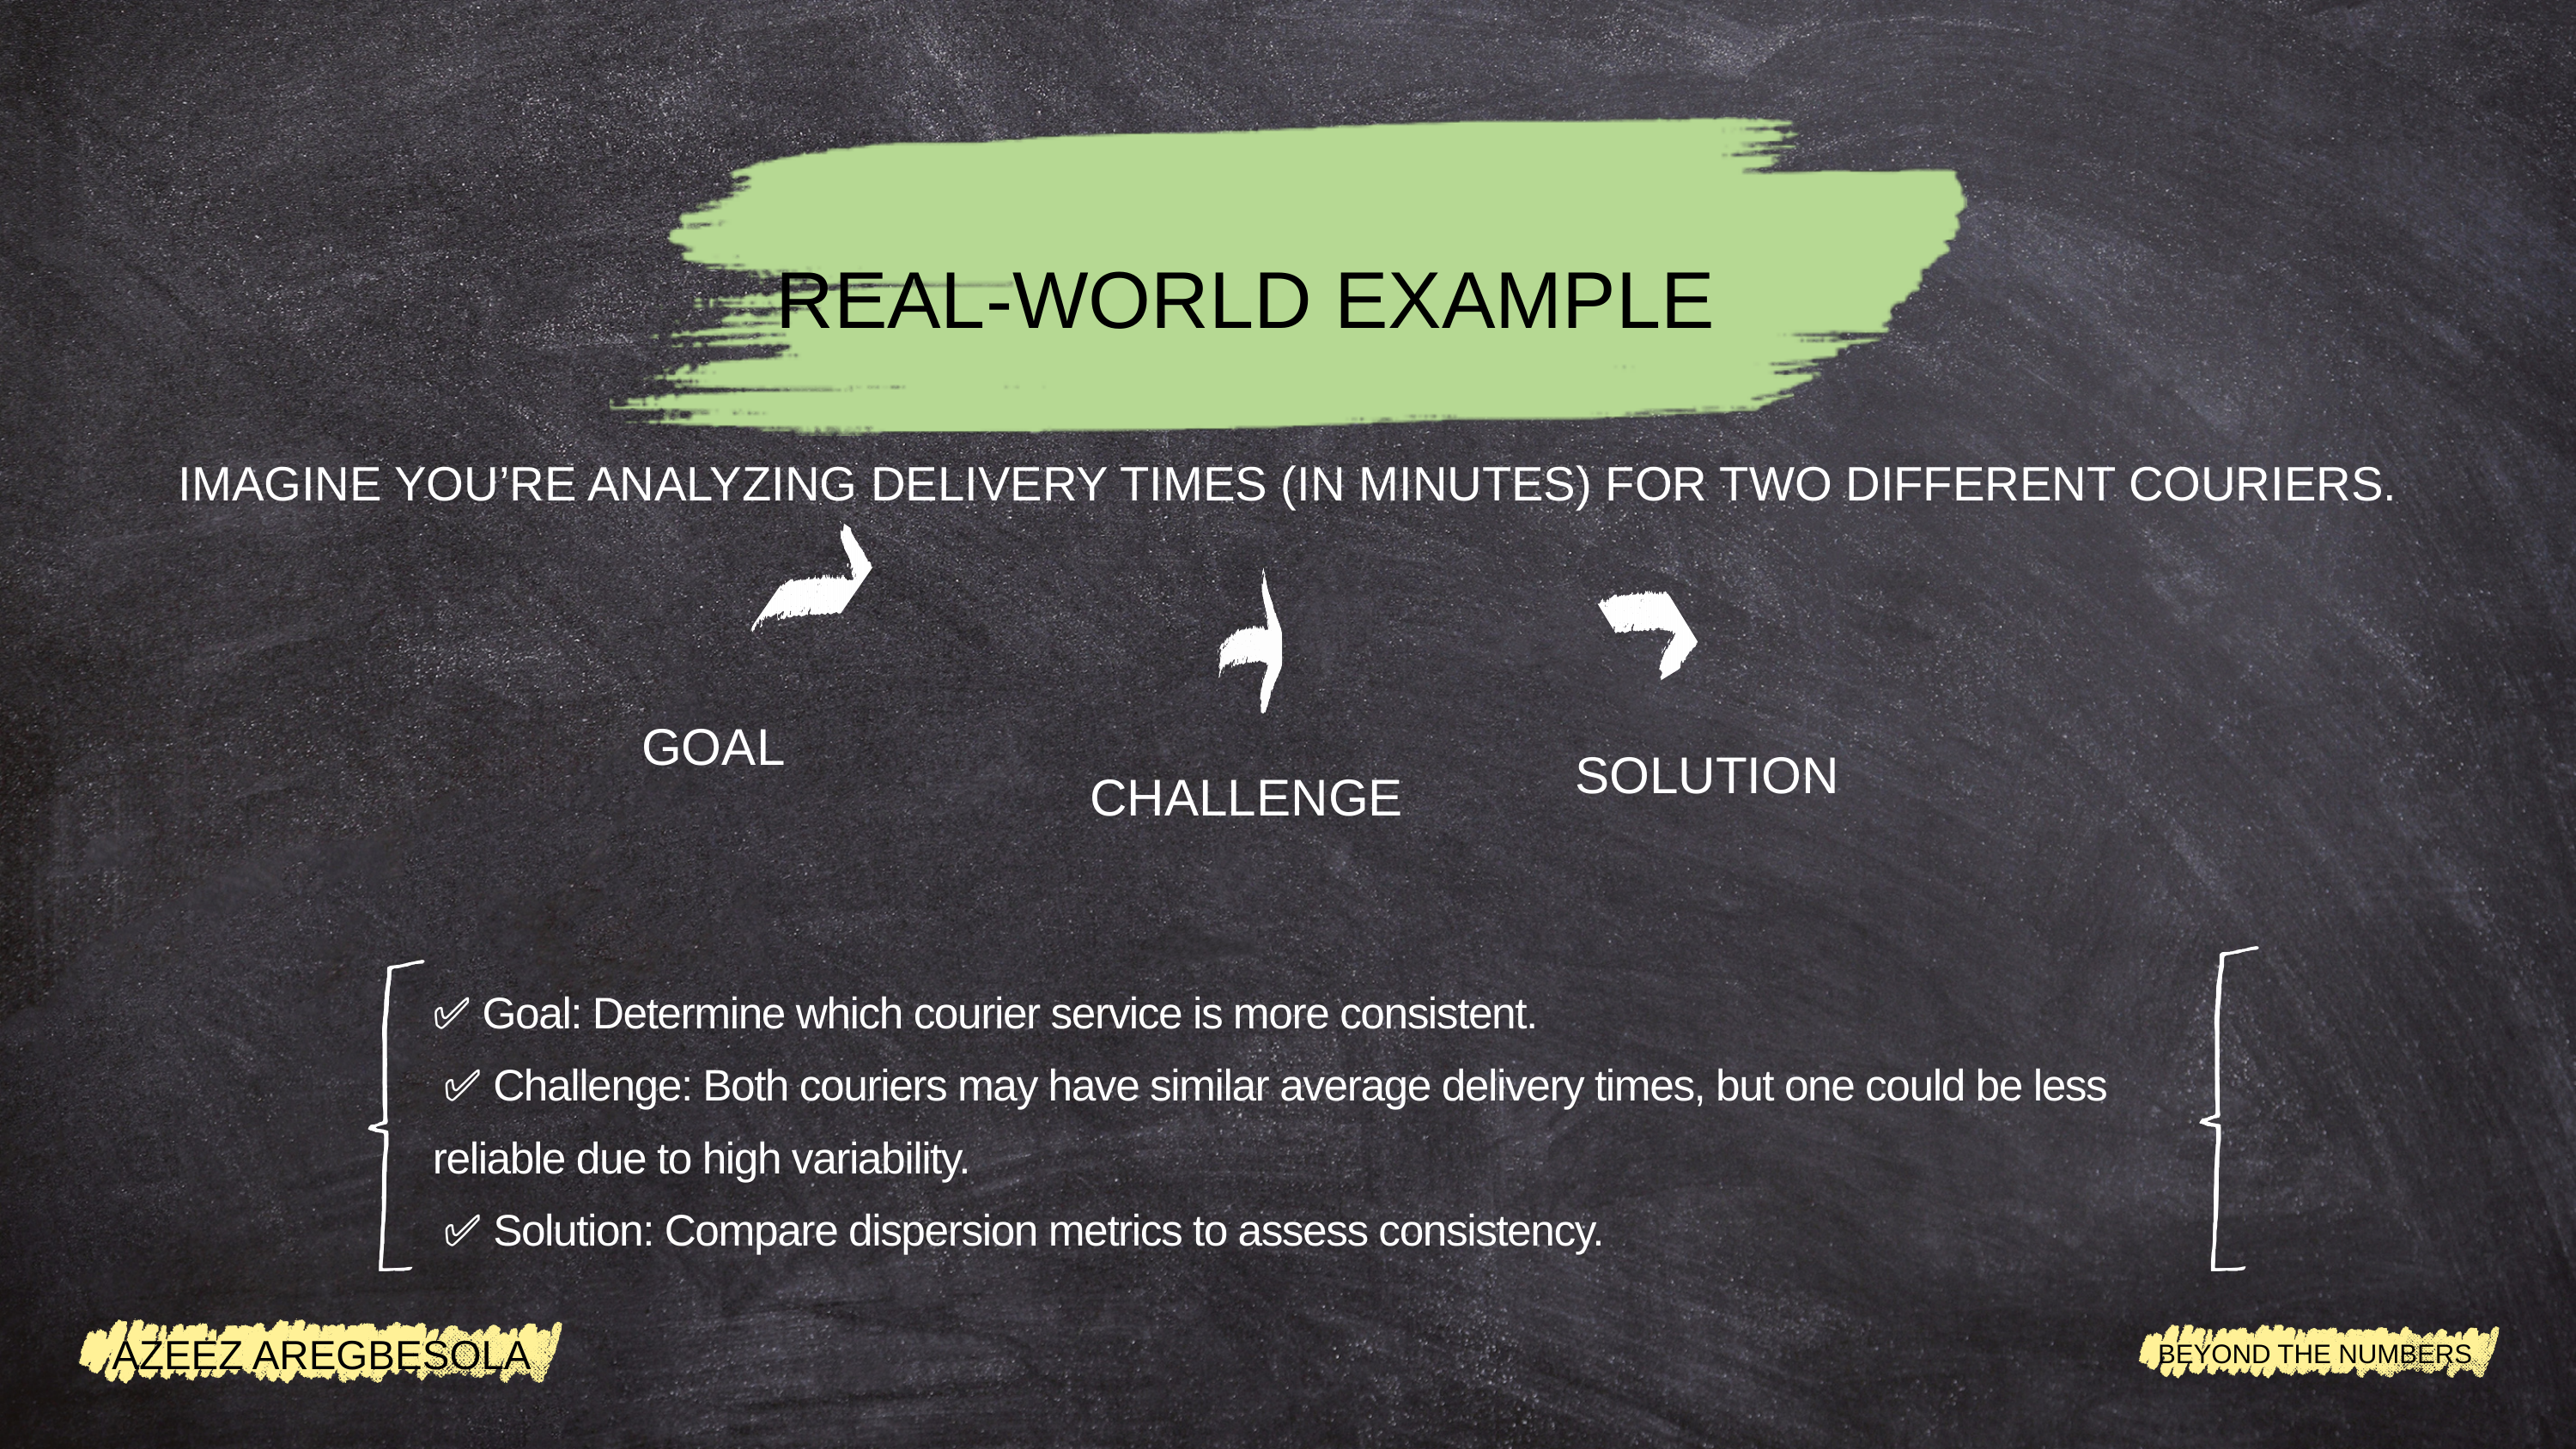

REAL-WORLD EXAMPLE
IMAGINE YOU’RE ANALYZING DELIVERY TIMES (IN MINUTES) FOR TWO DIFFERENT COURIERS.

GOAL
SOLUTION
CHALLENGE

✅ Goal: Determine which courier service is more consistent.
 ✅ Challenge: Both couriers may have similar average delivery times, but one could be less reliable due to high variability.
 ✅ Solution: Compare dispersion metrics to assess consistency.

AZEEZ AREGBESOLA
BEYOND THE NUMBERS